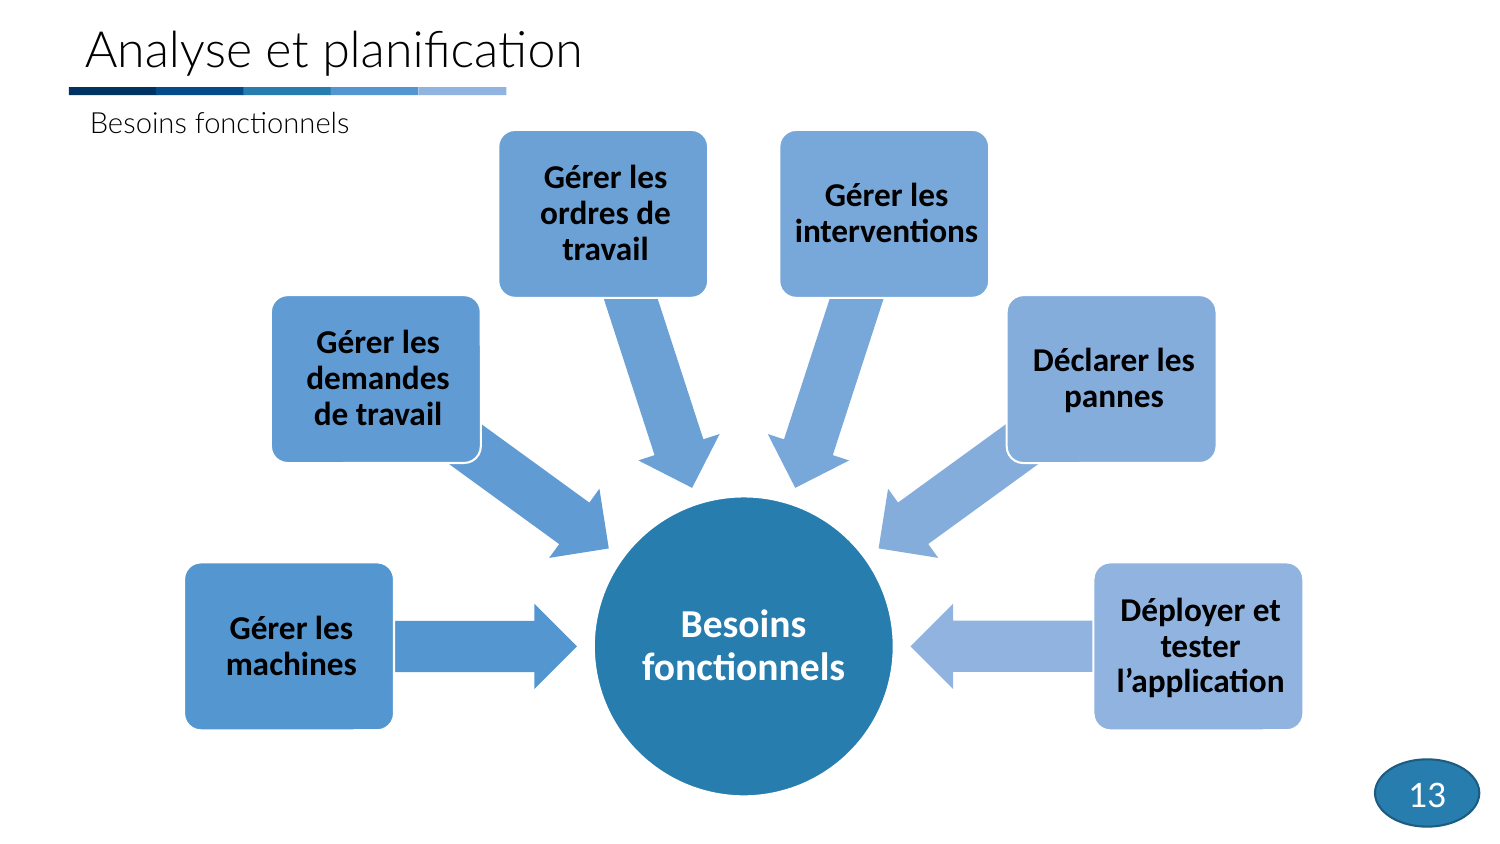

Analyse et planification

Besoins fonctionnels

Besoins fonctionnels
Gérer les machines
Gérer les demandes de travail
Gérer les ordres de travail
Gérer les interventions
Déclarer les pannes
Déployer et tester l’application
13